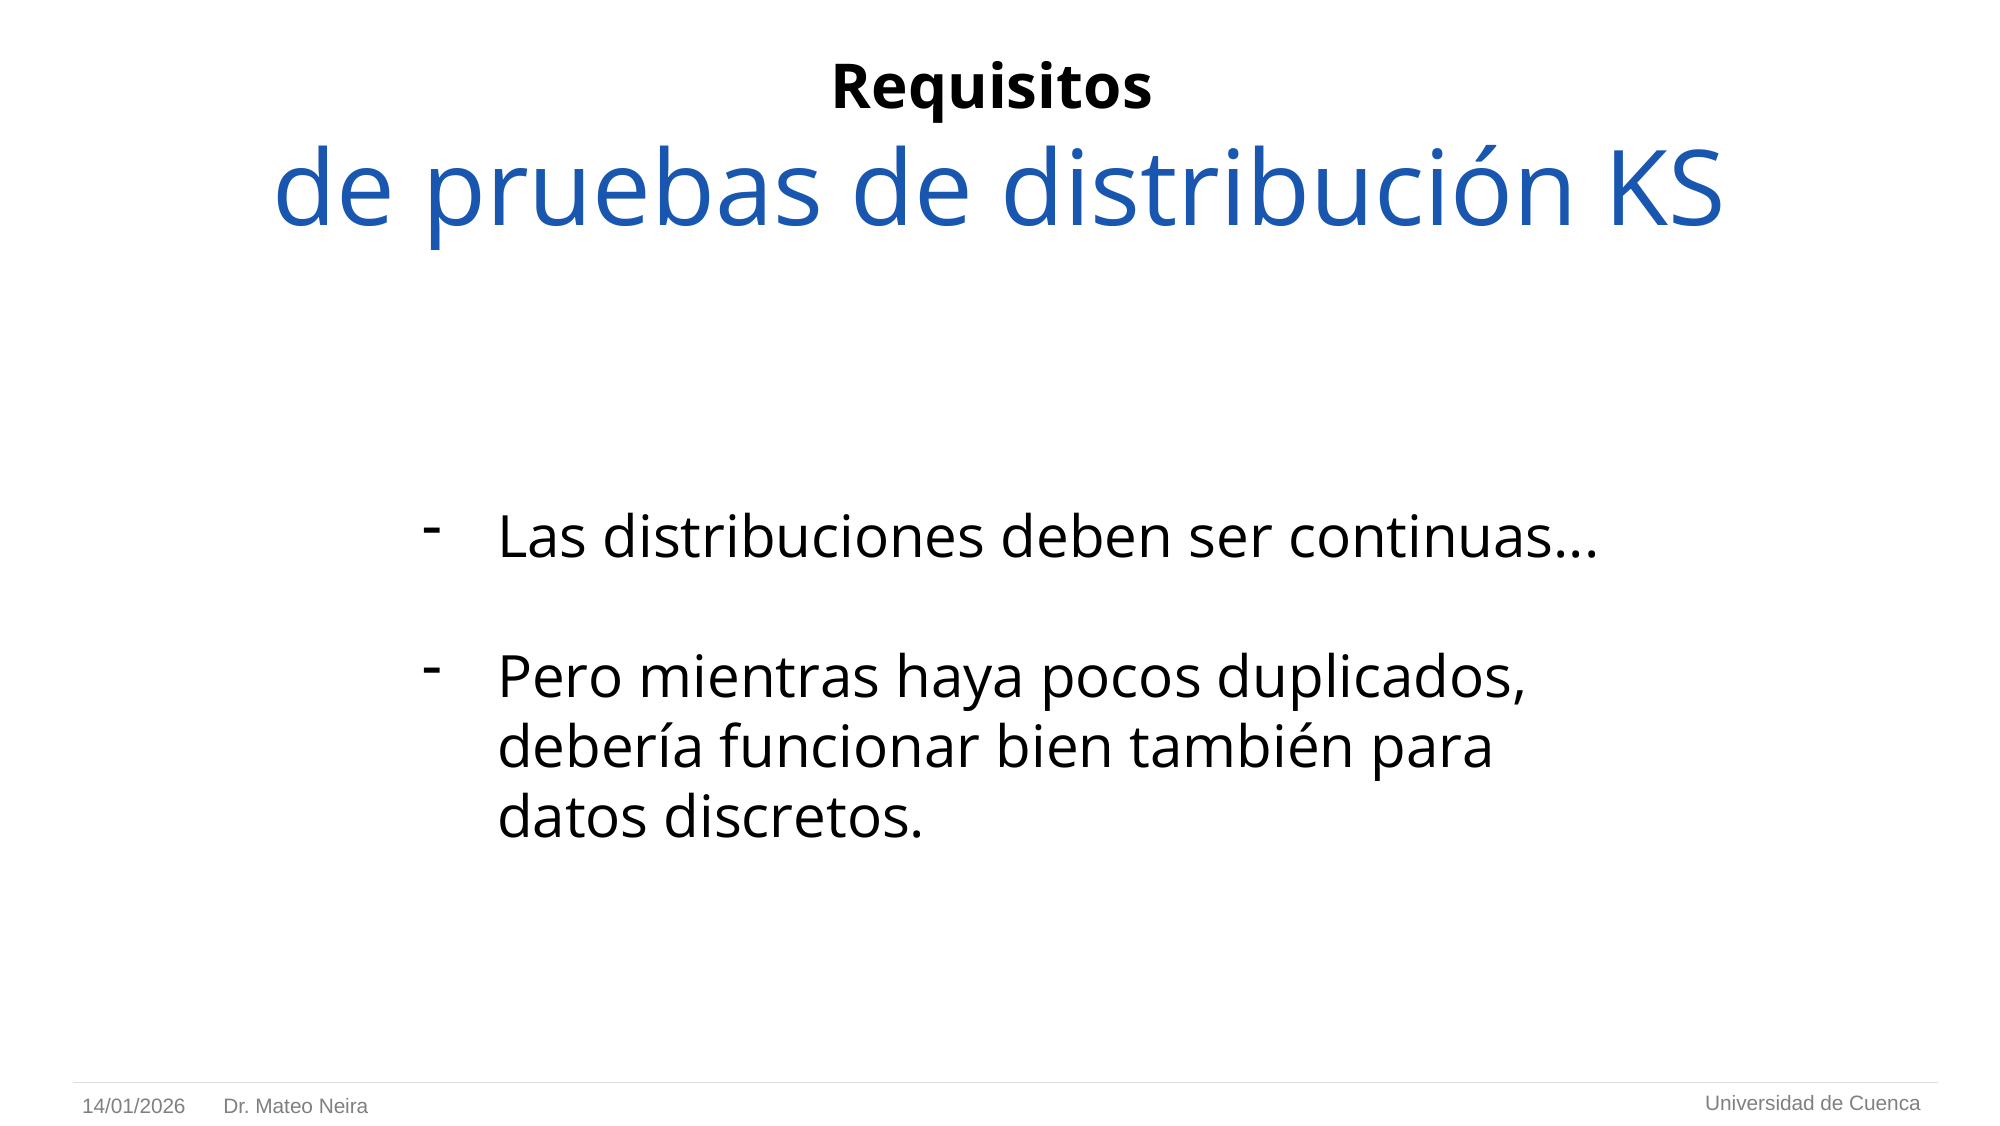

#
Requisitos
de pruebas de distribución KS
Las distribuciones deben ser continuas...

Pero mientras haya pocos duplicados, debería funcionar bien también para datos discretos.